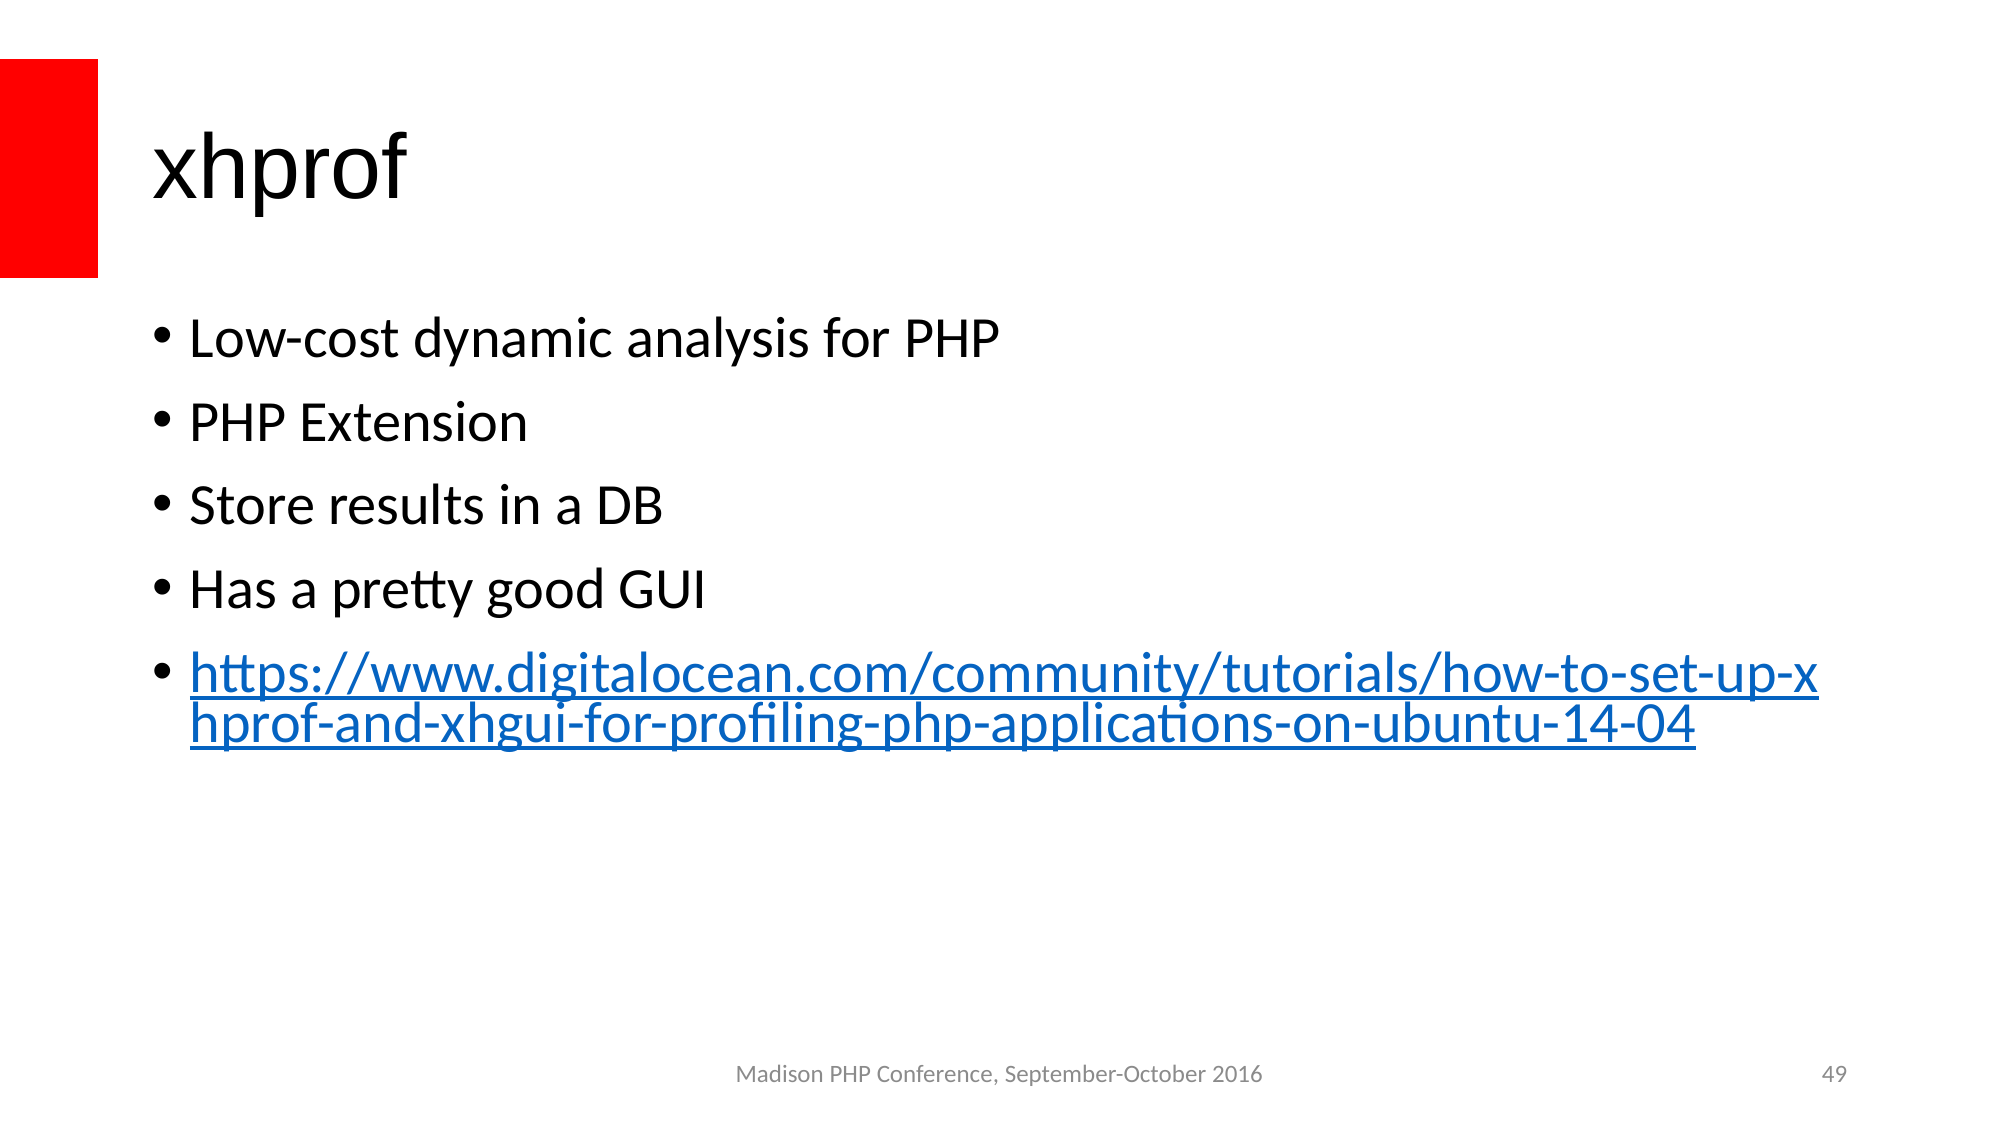

# xhprof
Low-cost dynamic analysis for PHP
PHP Extension
Store results in a DB
Has a pretty good GUI
https://www.digitalocean.com/community/tutorials/how-to-set-up-xhprof-and-xhgui-for-profiling-php-applications-on-ubuntu-14-04

Madison PHP Conference, September-October 2016
49